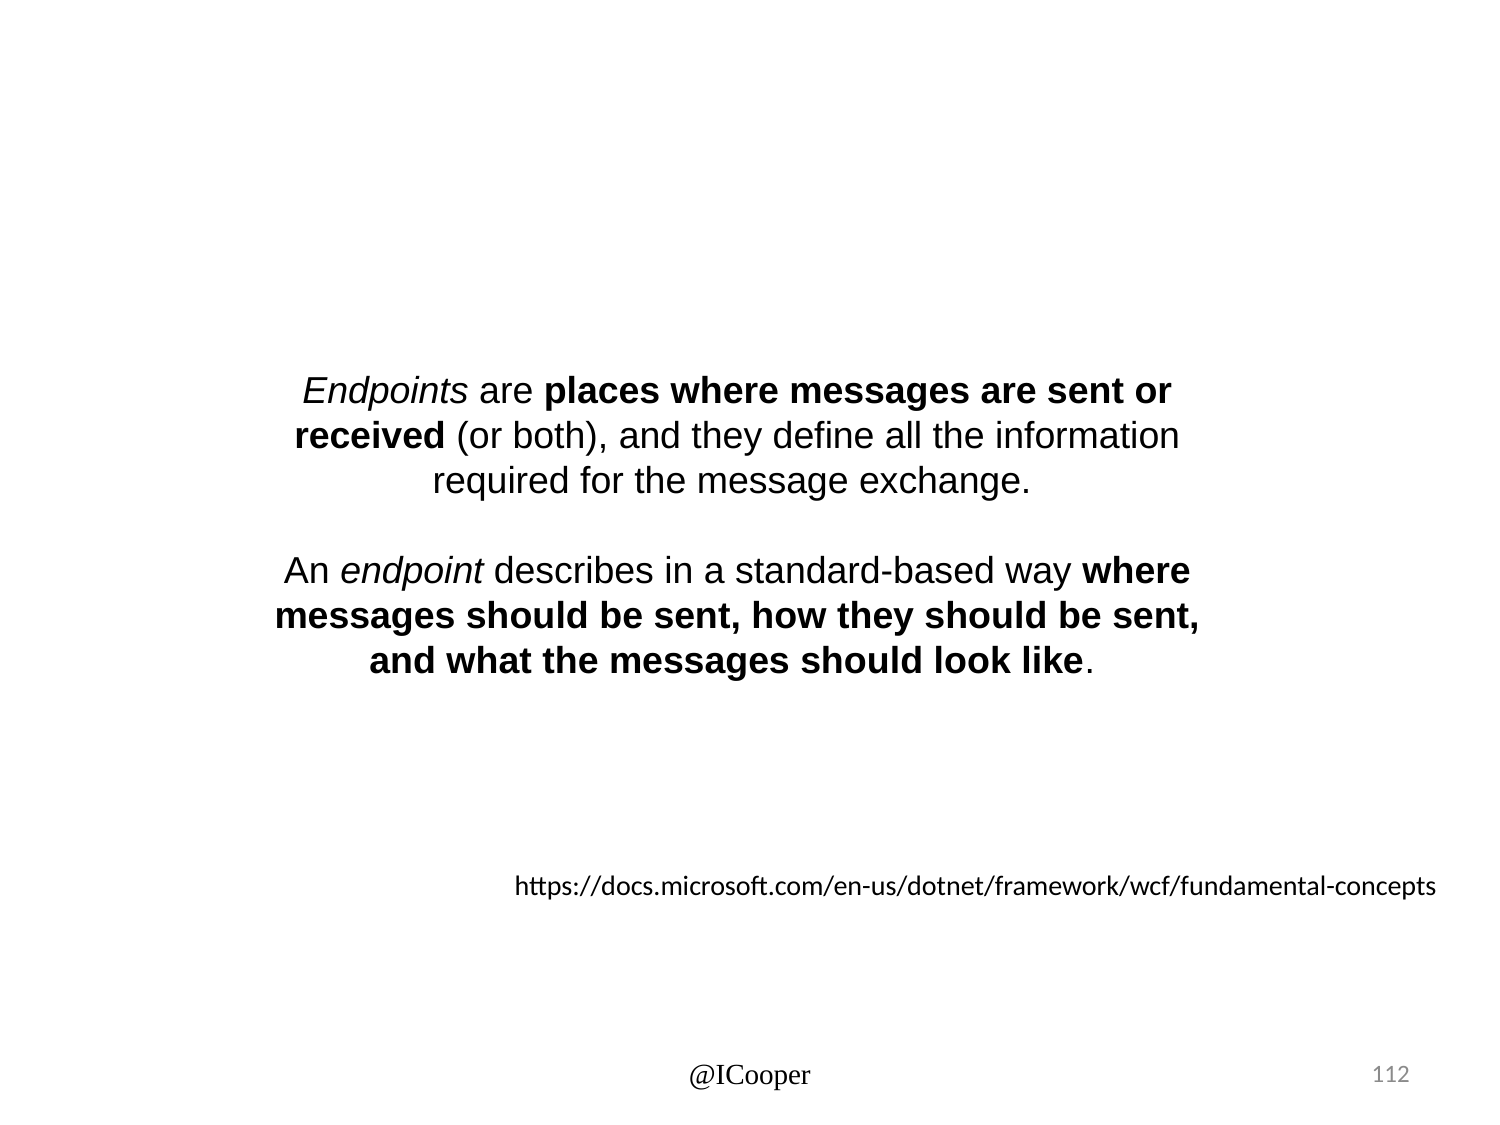

Endpoints are places where messages are sent or received (or both), and they define all the information required for the message exchange.

An endpoint describes in a standard-based way where messages should be sent, how they should be sent, and what the messages should look like.
https://docs.microsoft.com/en-us/dotnet/framework/wcf/fundamental-concepts
@ICooper
112